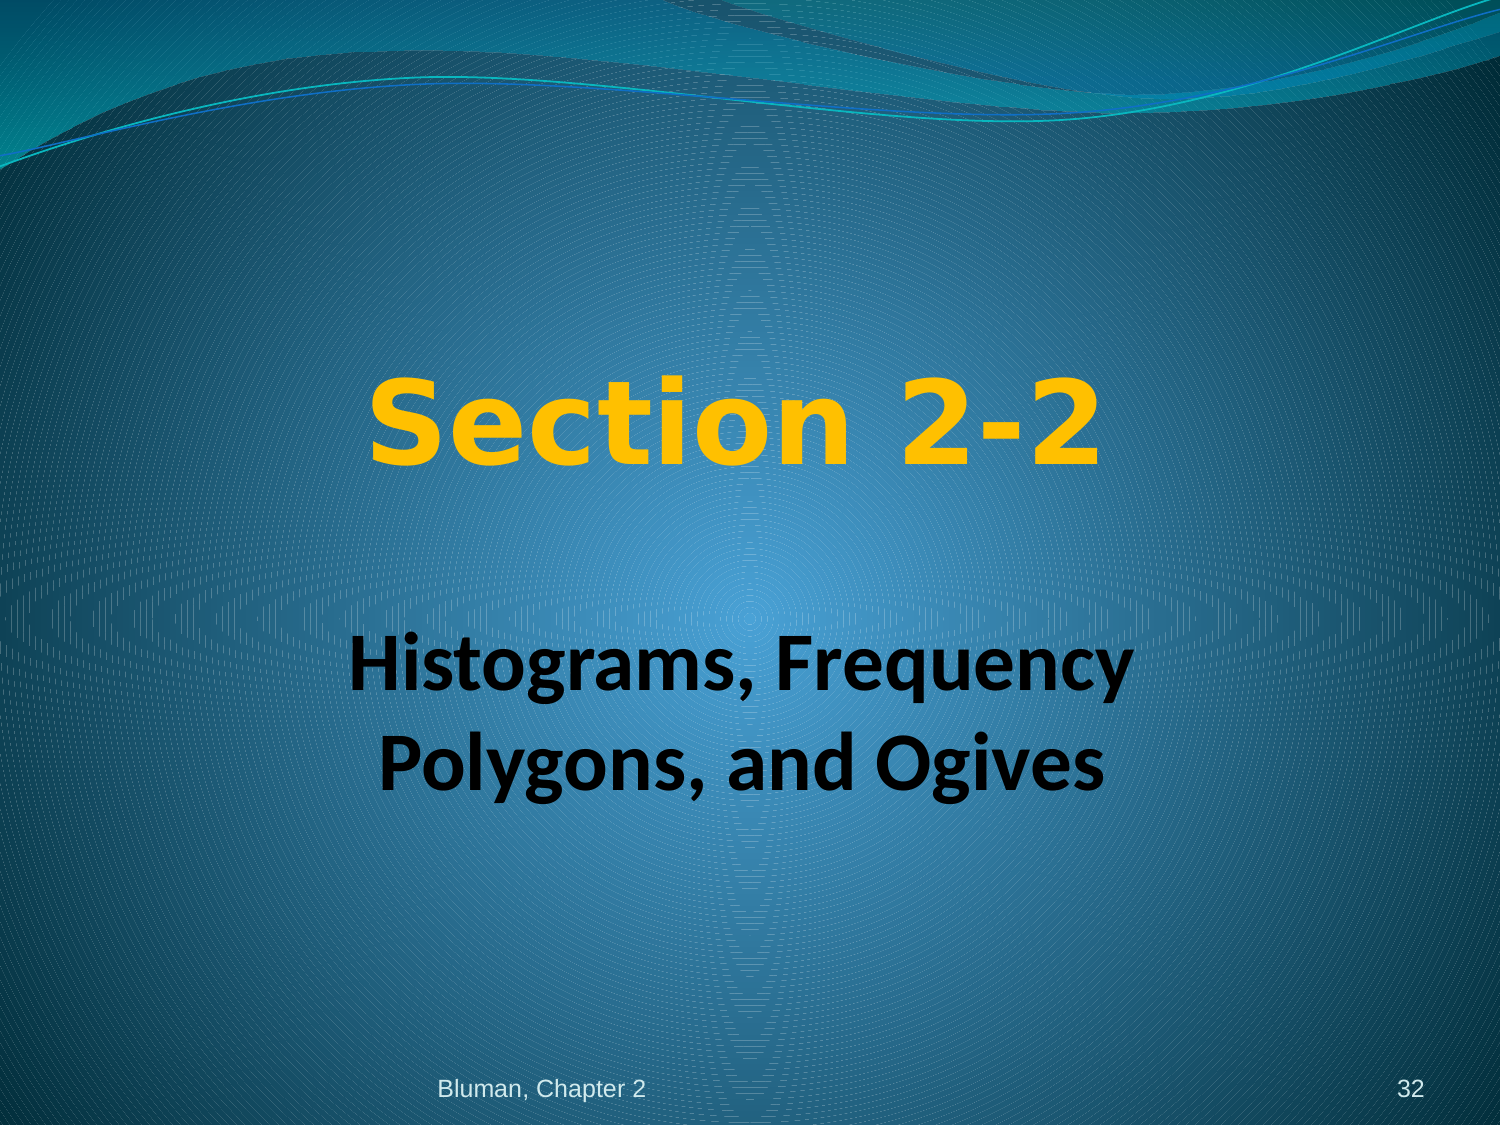

# Section 2-2
Histograms, Frequency Polygons, and Ogives
Bluman, Chapter 2
32